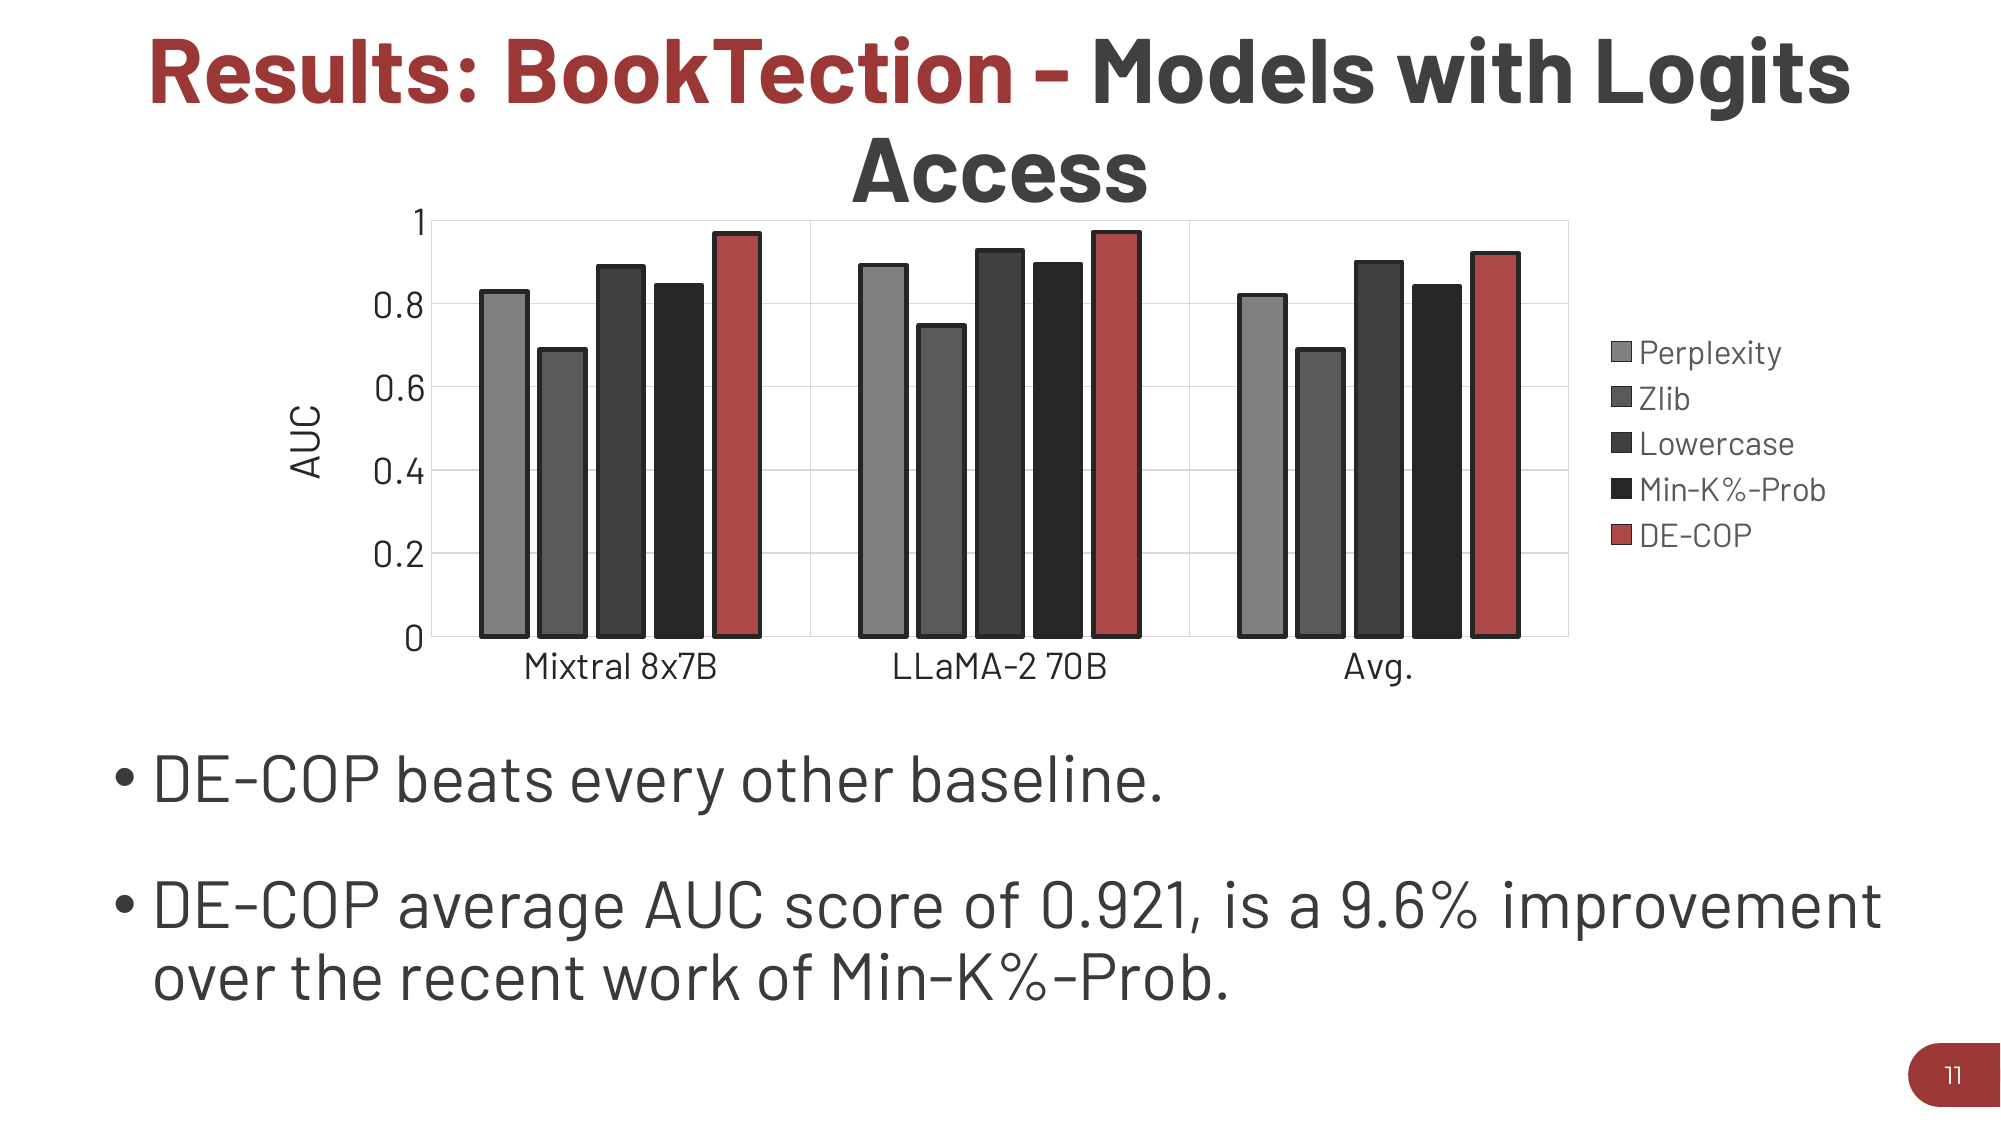

# Results: BookTection - Models with Logits Access

### Chart

| Category | Perplexity | Zlib | Lowercase | Min-K%-Prob | DE-COP |
|---|---|---|---|---|---|
| Mixtral 8x7B | 0.829 | 0.69 | 0.889 | 0.844 | 0.968 |
| LLaMA-2 70B | 0.892 | 0.747 | 0.927 | 0.895 | 0.972 |
| Avg. | 0.82 | 0.689 | 0.9 | 0.84 | 0.921 |
DE-COP beats every other baseline.
DE-COP average AUC score of 0.921, is a 9.6% improvement over the recent work of Min-K%-Prob.
11